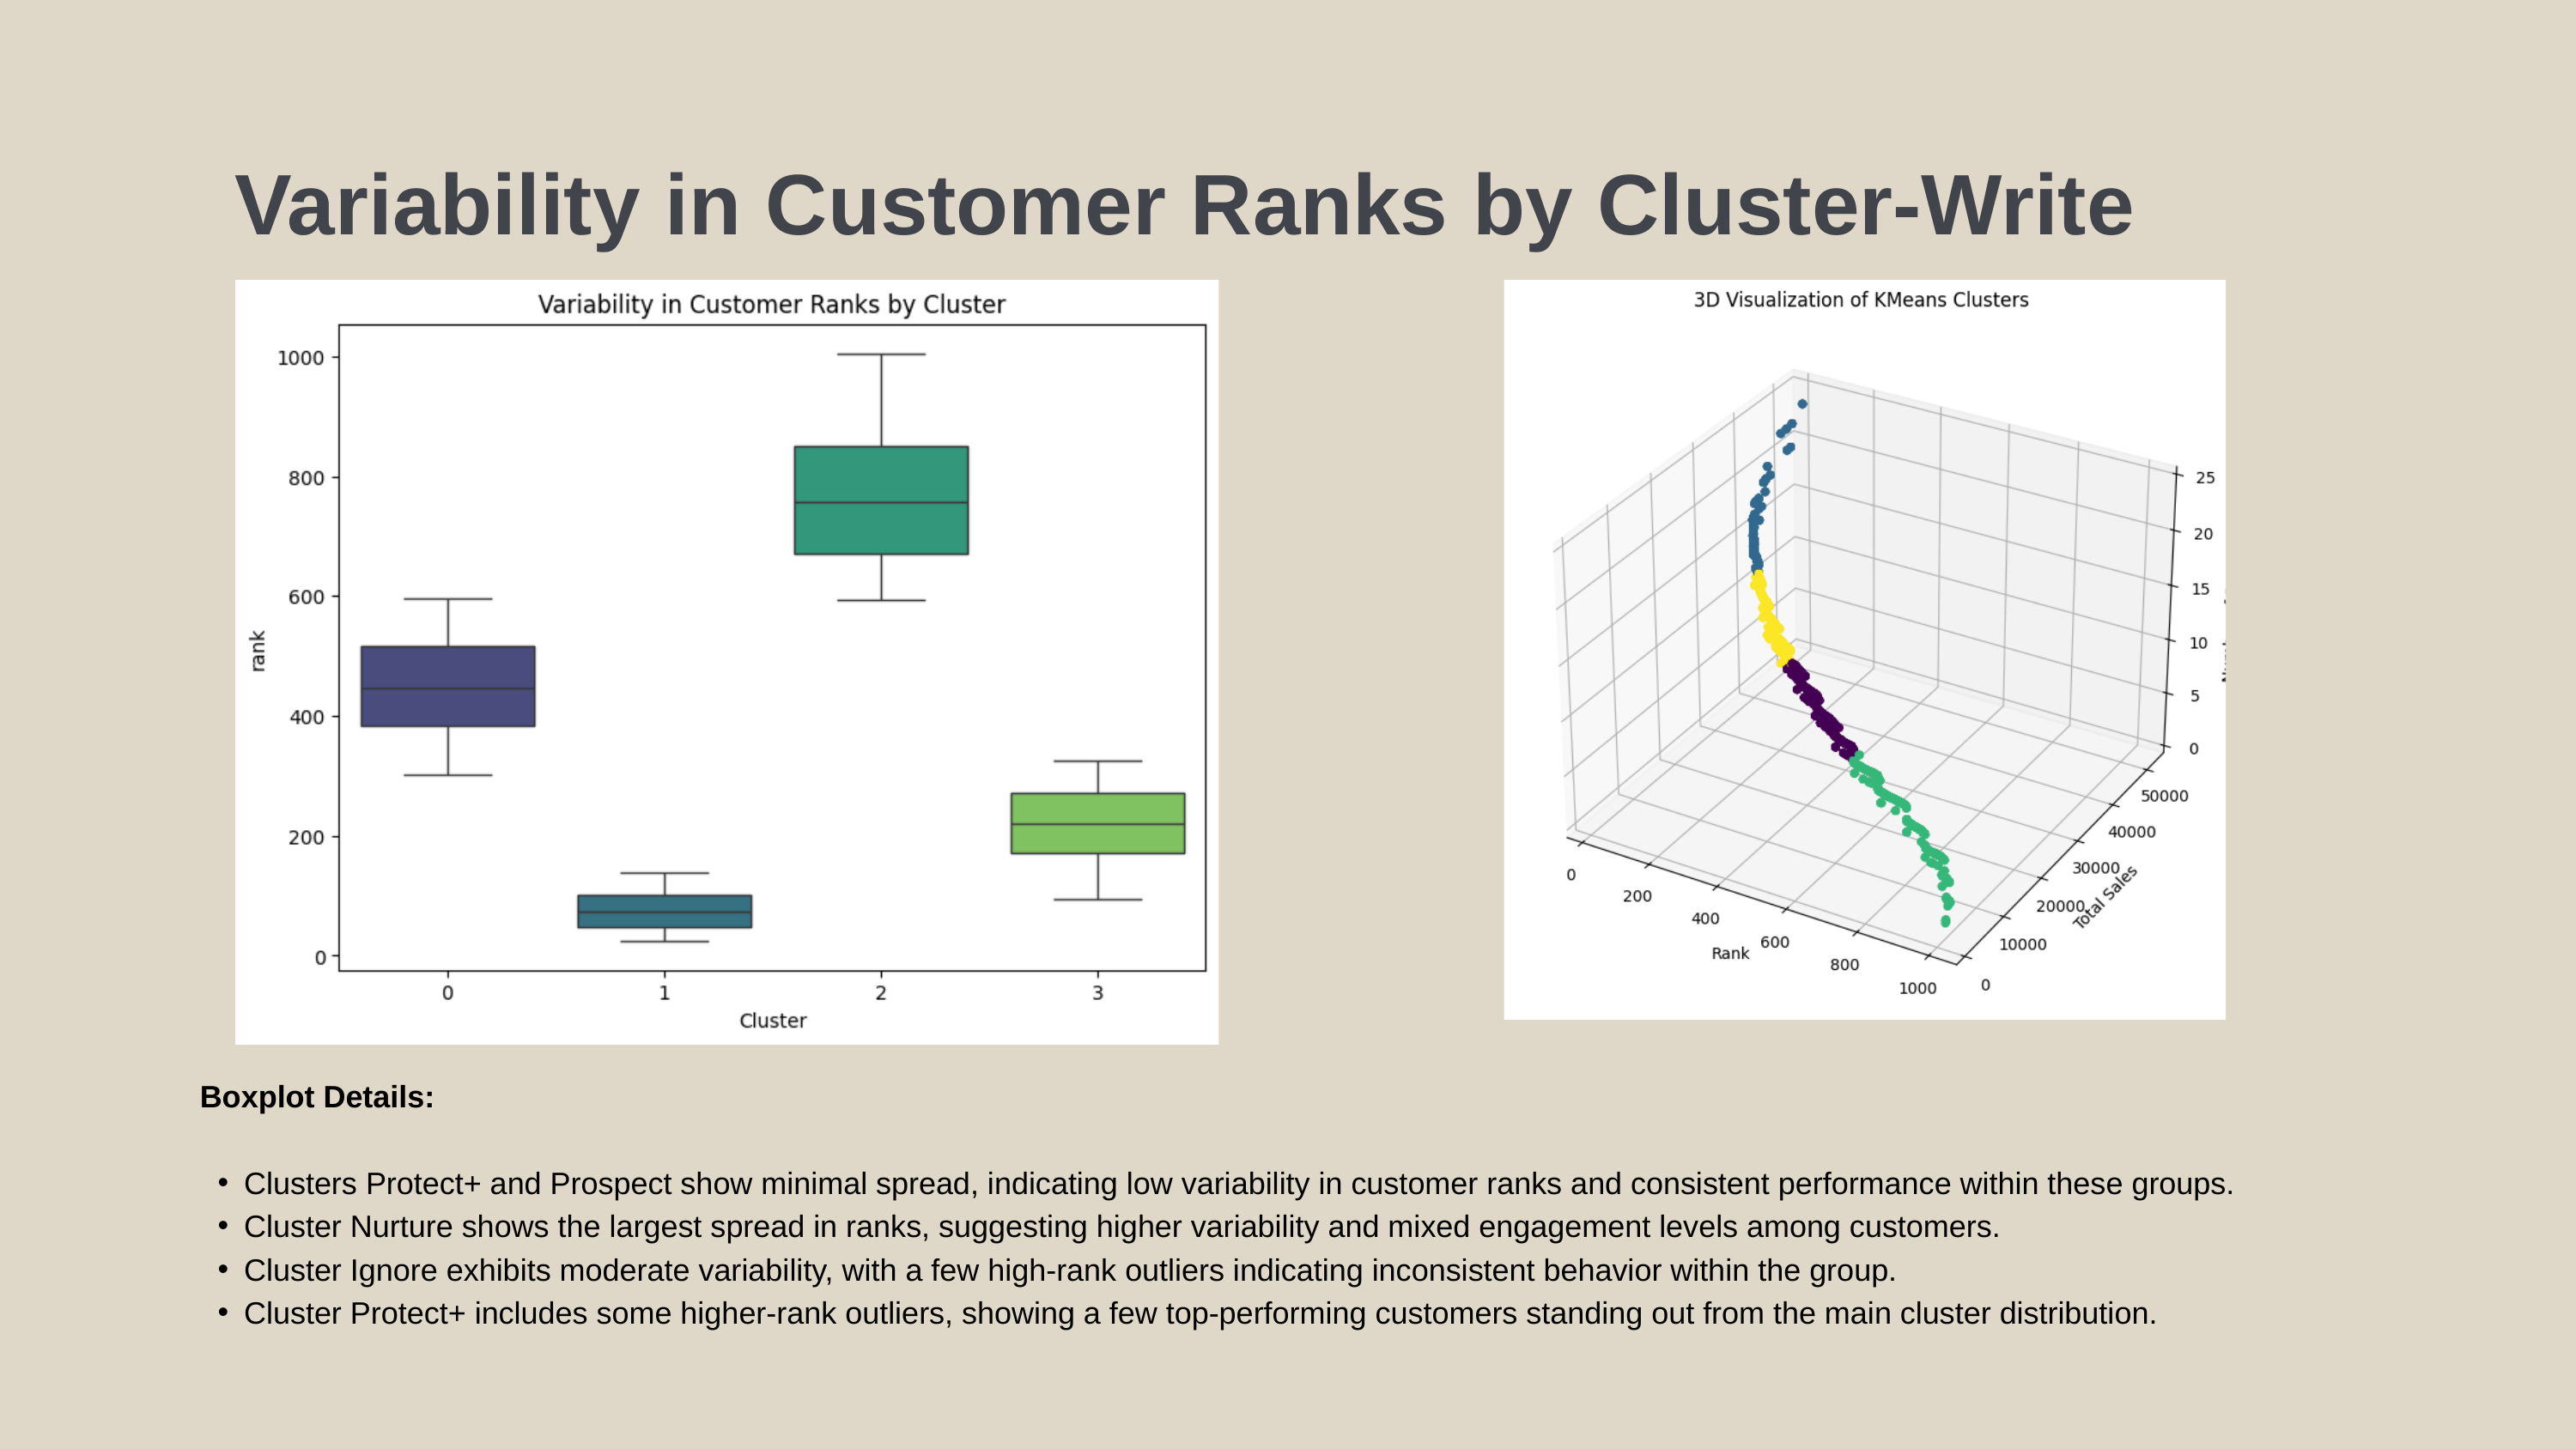

Variability in Customer Ranks by Cluster-Write

 Boxplot Details:

Clusters Protect+ and Prospect show minimal spread, indicating low variability in customer ranks and consistent performance within these groups.
Cluster Nurture shows the largest spread in ranks, suggesting higher variability and mixed engagement levels among customers.
Cluster Ignore exhibits moderate variability, with a few high-rank outliers indicating inconsistent behavior within the group.
Cluster Protect+ includes some higher-rank outliers, showing a few top-performing customers standing out from the main cluster distribution.